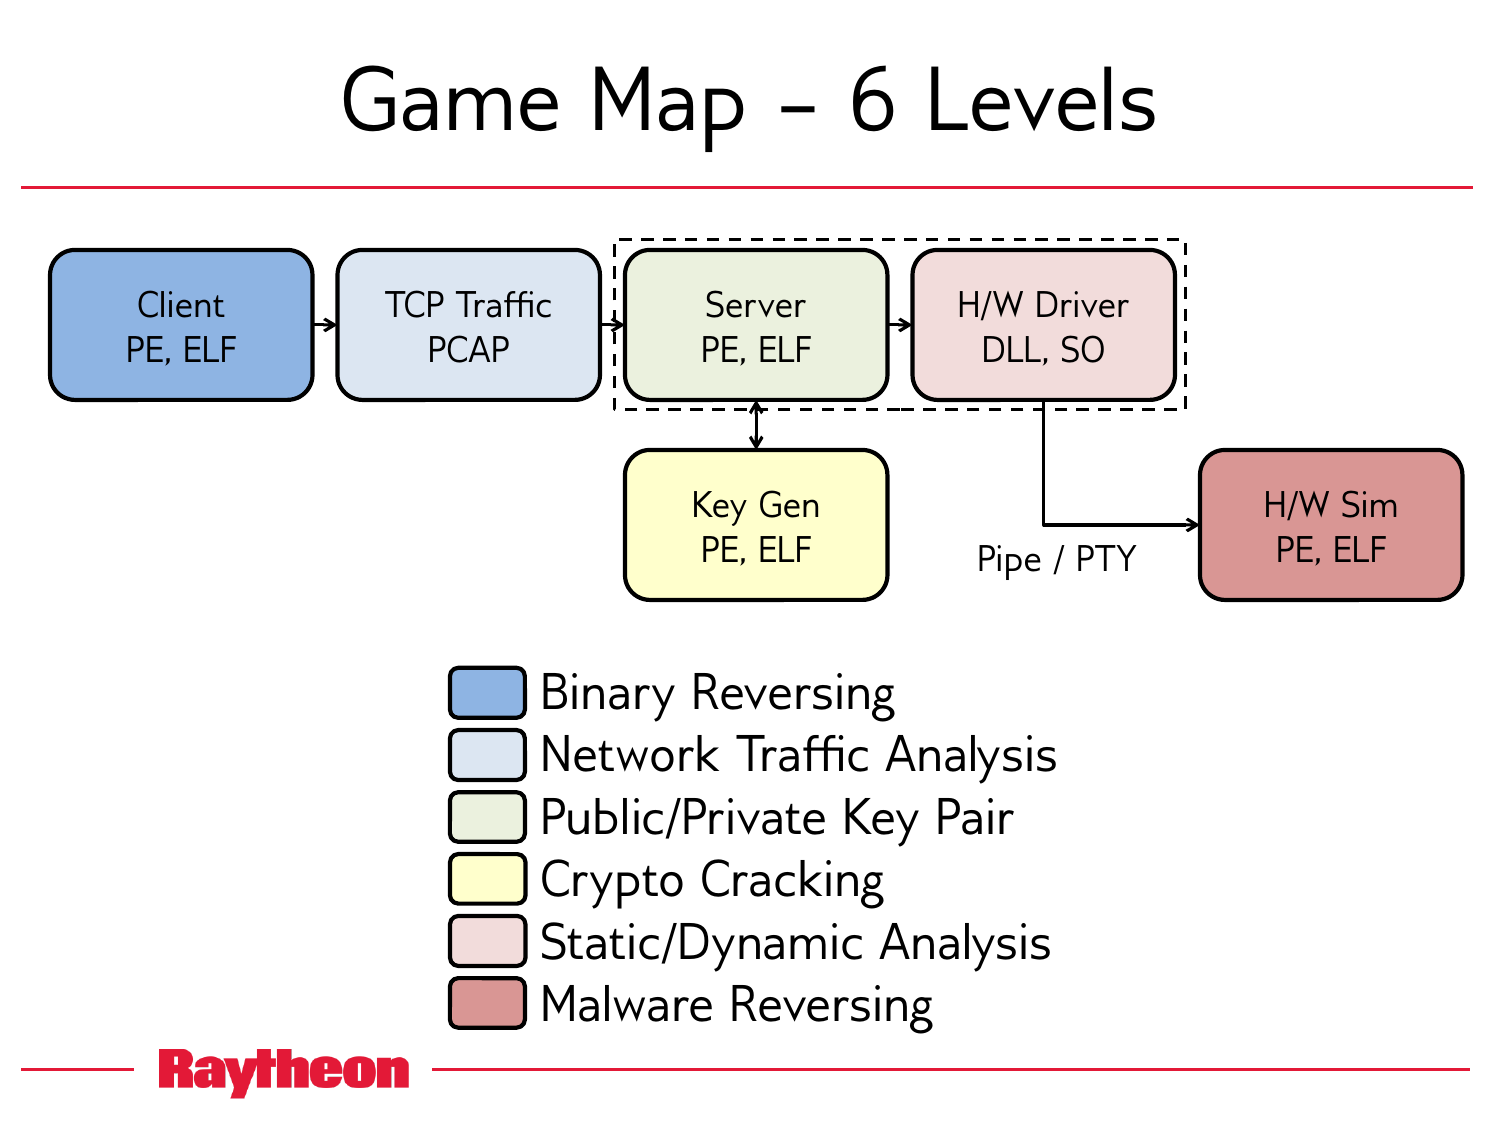

# Game Map – 6 Levels

Client
PE, ELF
TCP Traffic
PCAP
Server
PE, ELF
H/W Driver
DLL, SO
Key Gen
PE, ELF
H/W Sim
PE, ELF
Pipe / PTY
Binary Reversing
Network Traffic Analysis
Public/Private Key Pair
Crypto Cracking
Static/Dynamic Analysis
Malware Reversing